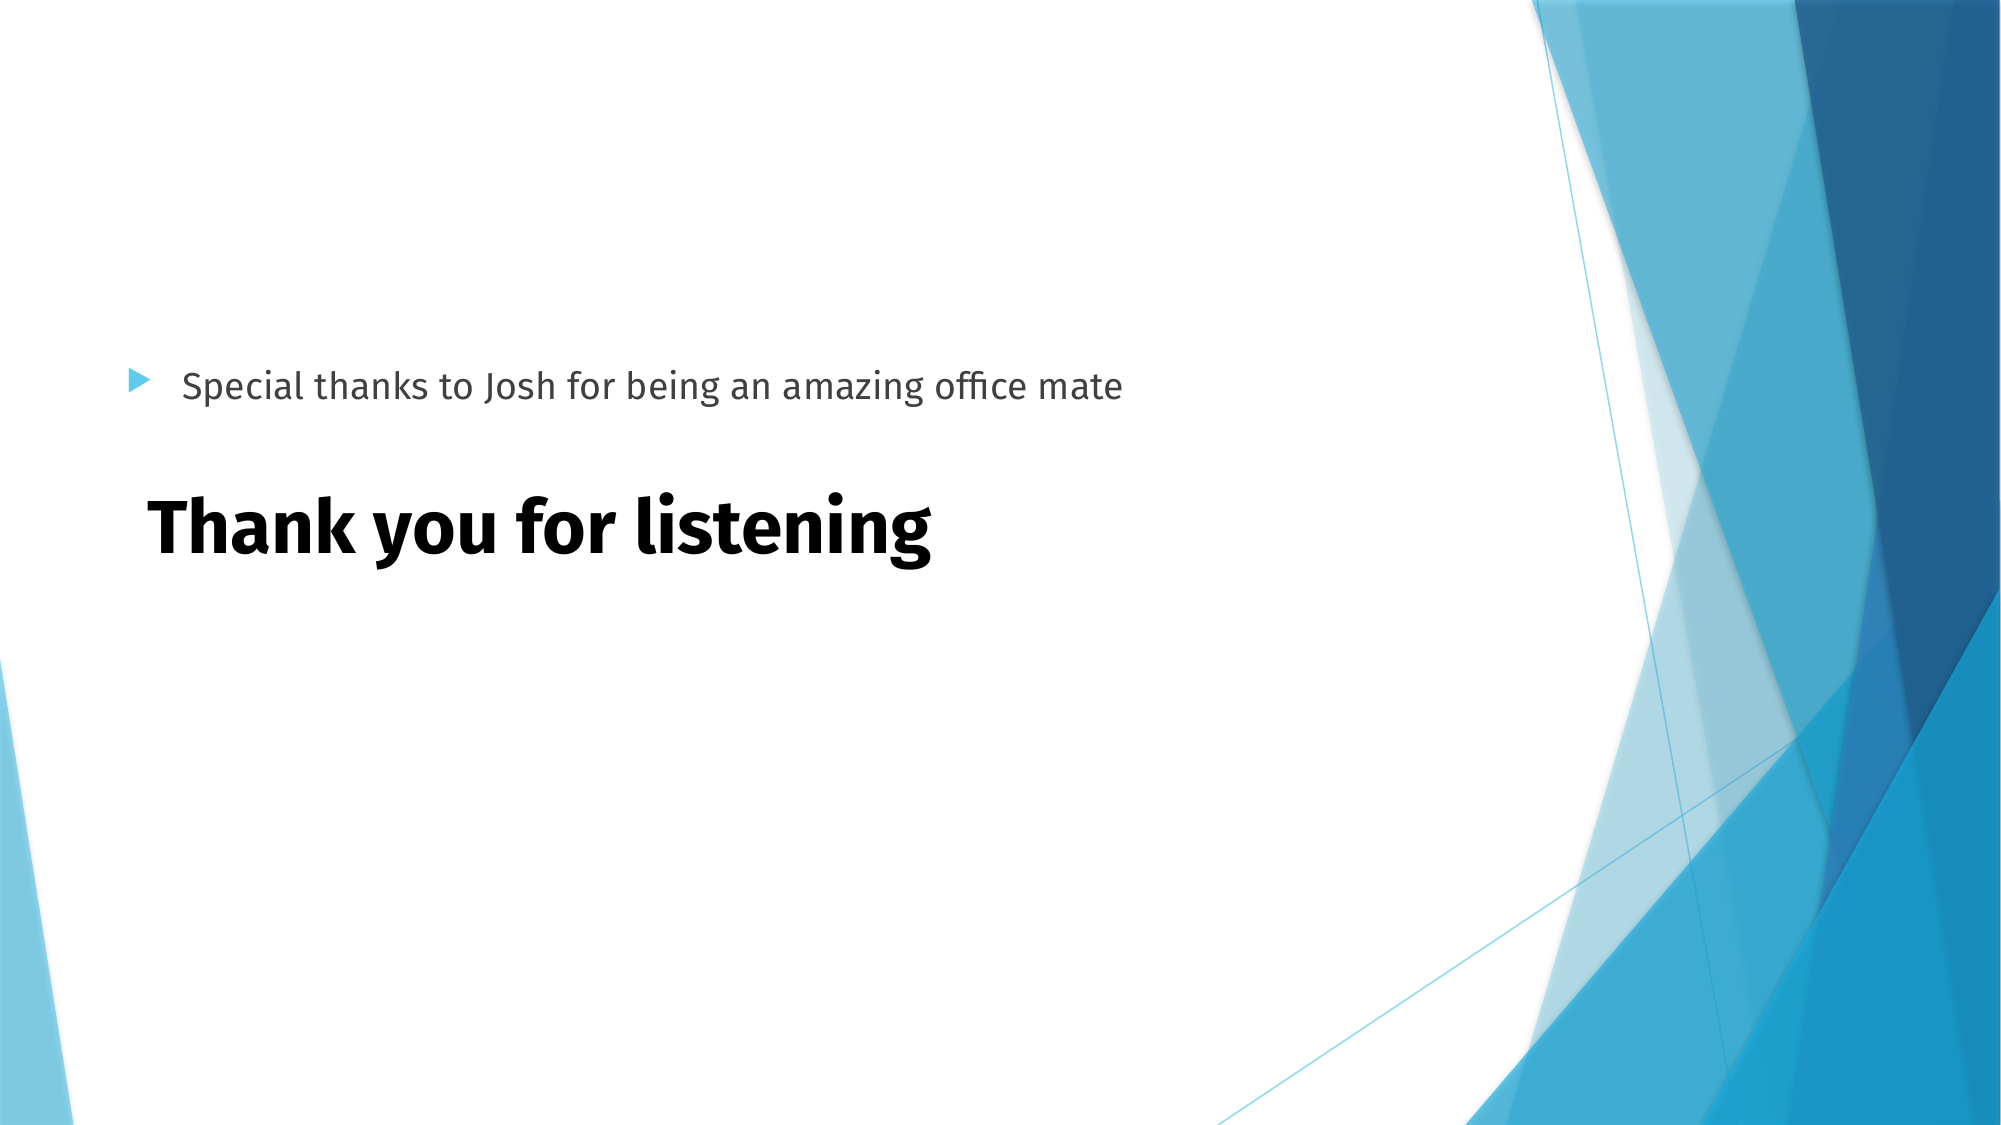

Special thanks to Josh for being an amazing office mate
# Thank you for listening